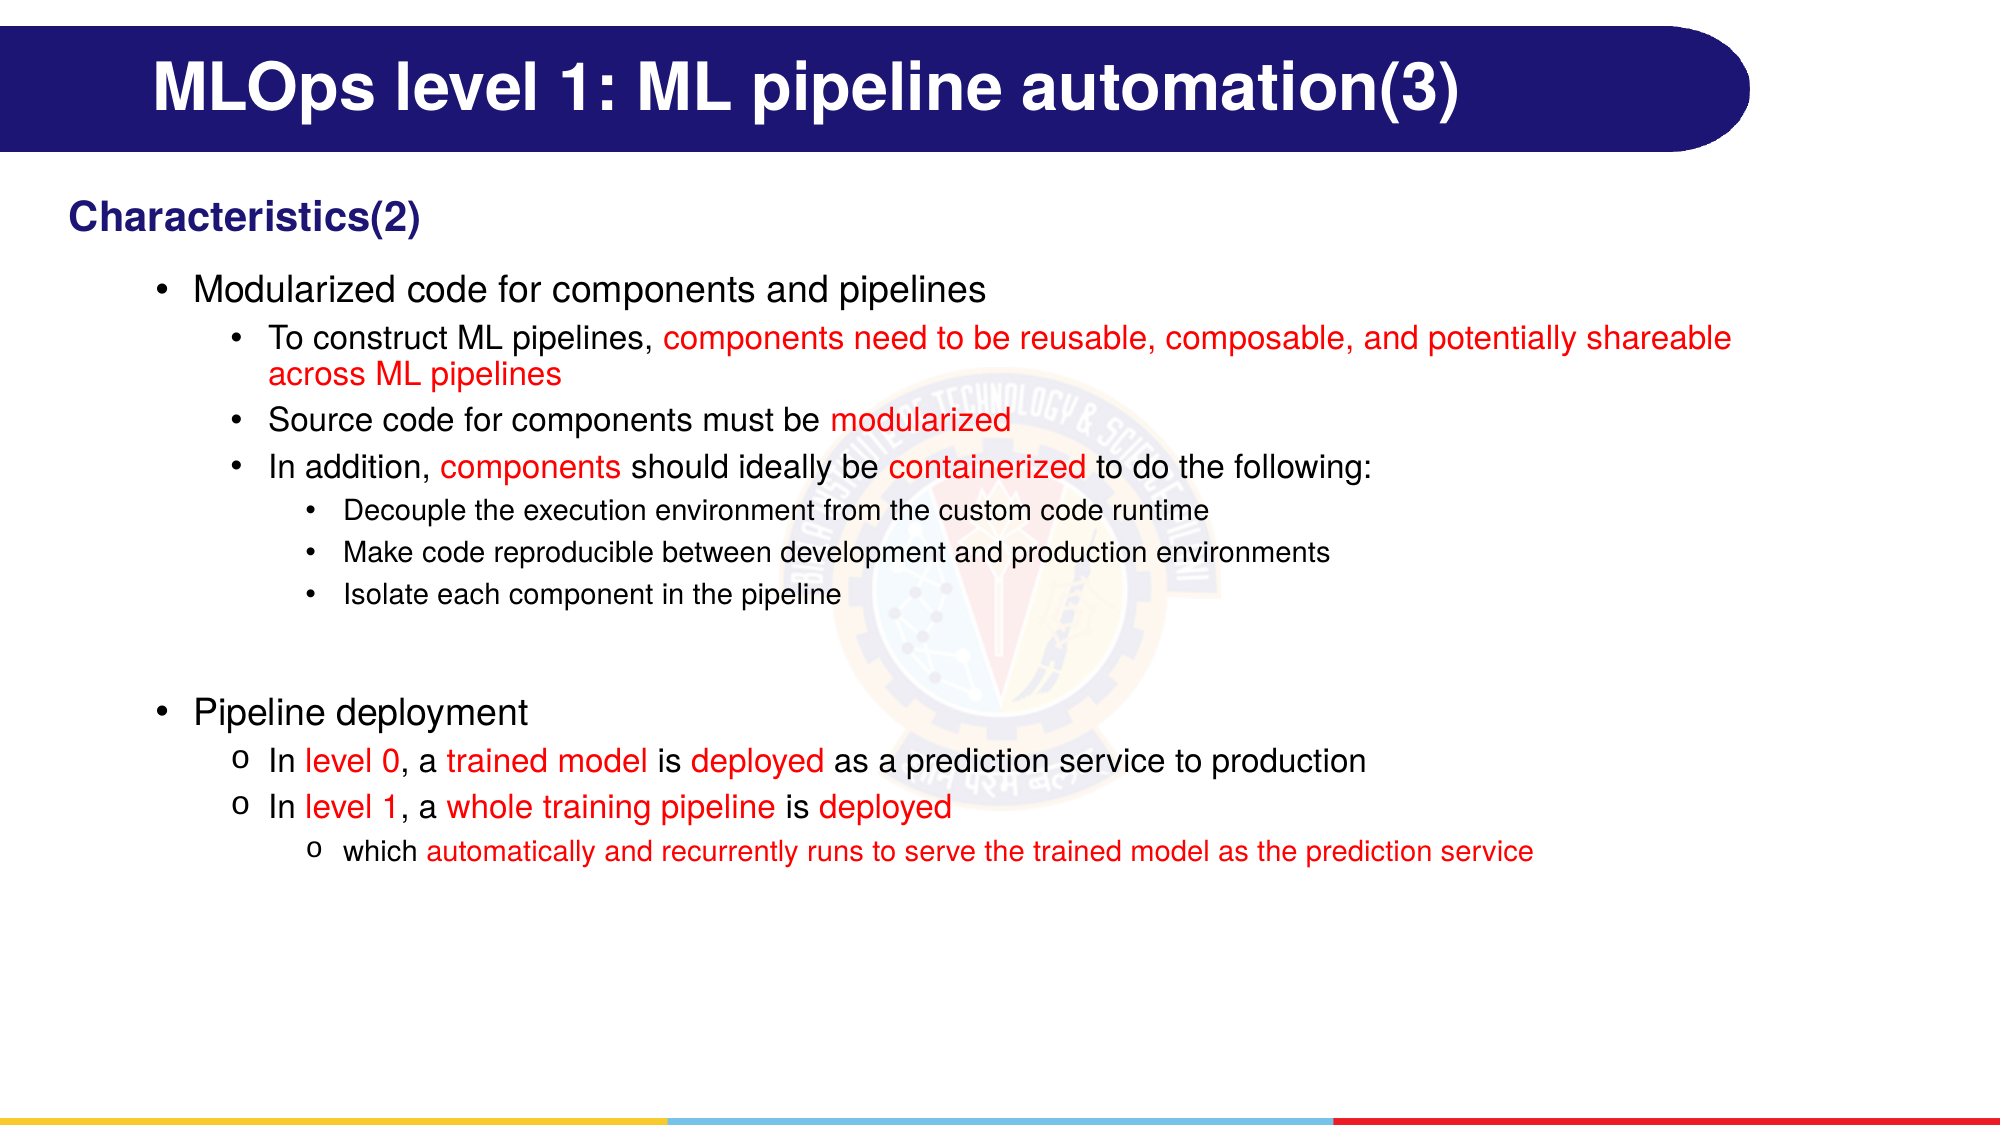

# MLOps level 1: ML pipeline automation(3)
Characteristics(2)
Modularized code for components and pipelines
To construct ML pipelines, components need to be reusable, composable, and potentially shareable across ML pipelines
Source code for components must be modularized
In addition, components should ideally be containerized to do the following:
Decouple the execution environment from the custom code runtime
Make code reproducible between development and production environments
Isolate each component in the pipeline

Pipeline deployment
In level 0, a trained model is deployed as a prediction service to production
In level 1, a whole training pipeline is deployed
which automatically and recurrently runs to serve the trained model as the prediction service